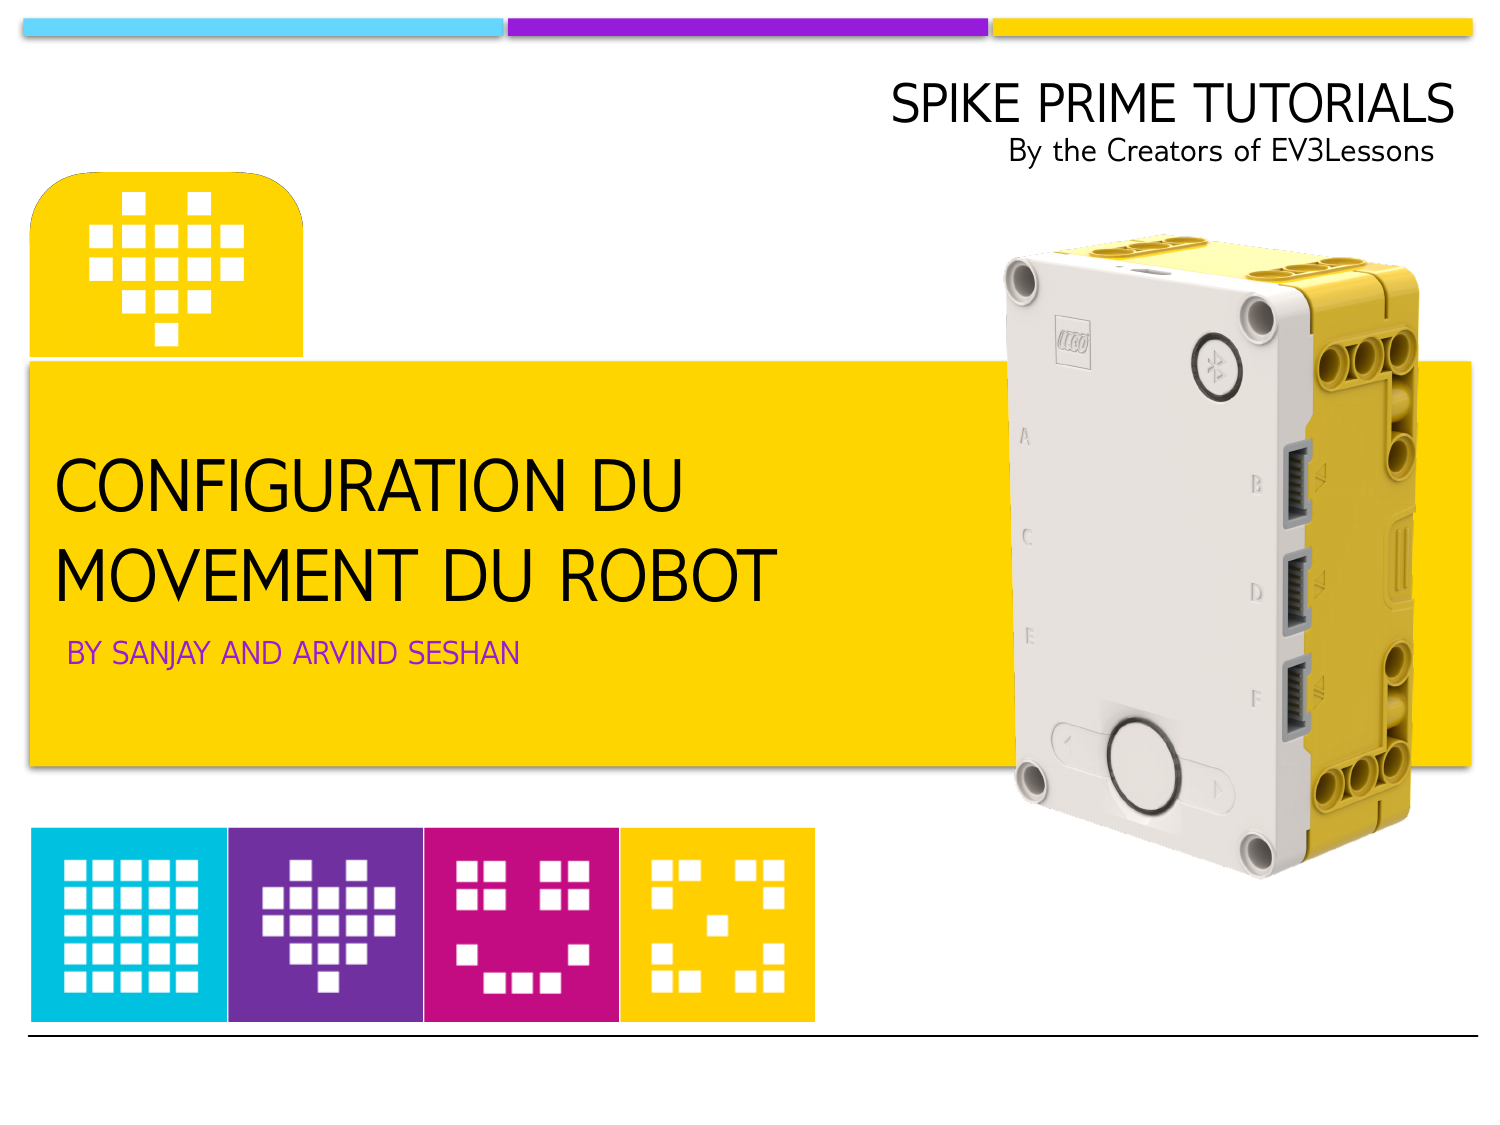

# Configuration du movement du robot
BY SANJAY AND ARVIND SESHAN